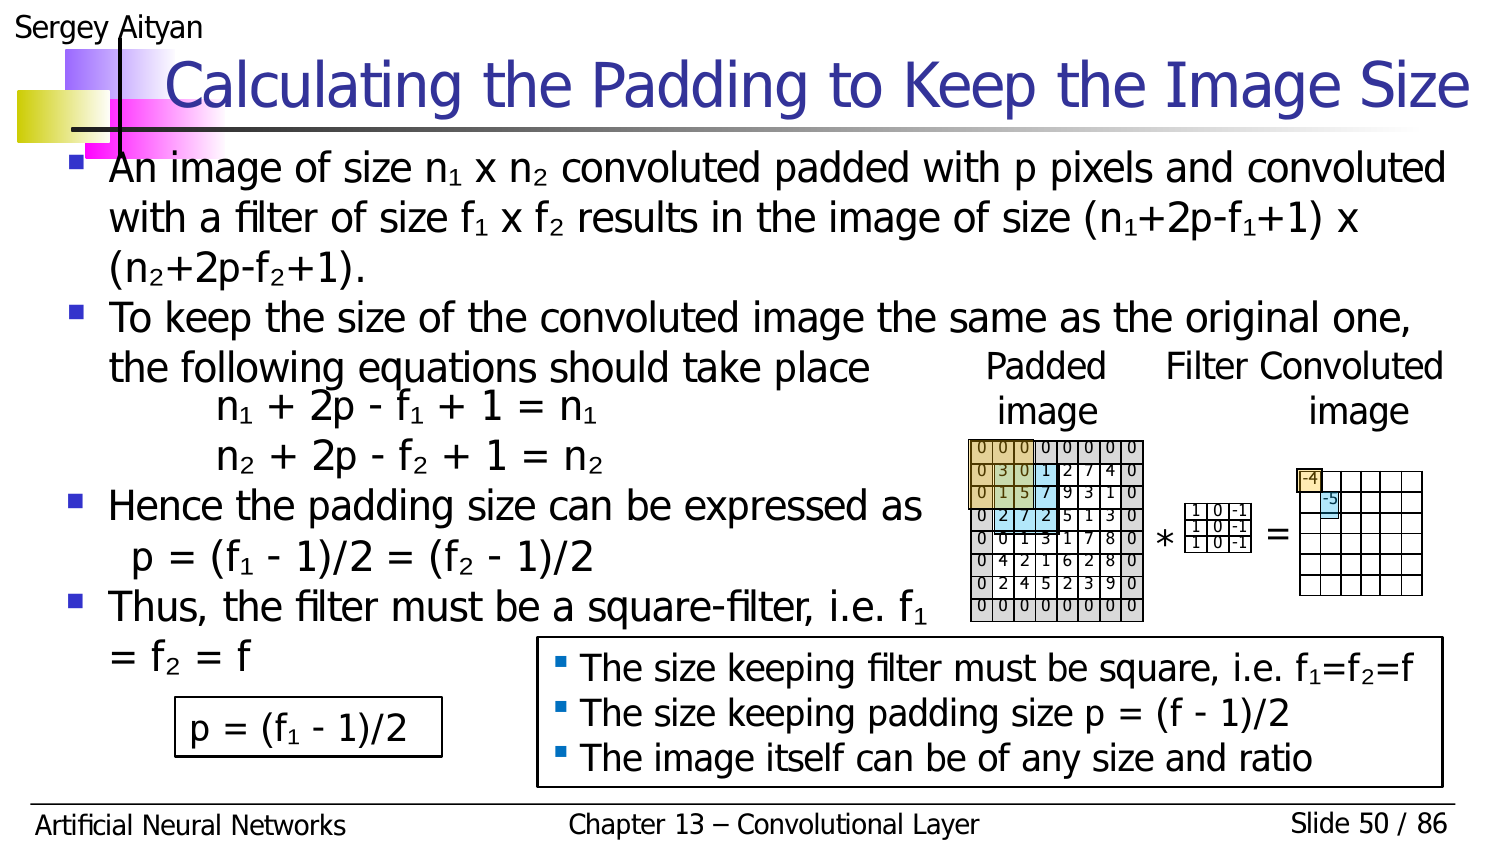

# Calculating the Padding to Keep the Image Size
An image of size n₁ x n₂ convoluted padded with p pixels and convoluted with a filter of size f₁ x f₂ results in the image of size (n₁+2p-f₁+1) x (n₂+2p-f₂+1).
To keep the size of the convoluted image the same as the original one, the following equations should take place
Padded     Filter Convoluted
 image                  image
	n₁ + 2p - f₁ + 1 = n₁
	n₂ + 2p - f₂ + 1 = n₂
Hence the padding size can be expressed as
     p = (f₁ - 1)/2 = (f₂ - 1)/2
Thus, the filter must be a square-filter, i.e. f₁ = f₂ = f

| 0 | 0 | 0 | 0 | 0 | 0 | 0 | 0 |
| --- | --- | --- | --- | --- | --- | --- | --- |
| 0 | 3 | 0 | 1 | 2 | 7 | 4 | 0 |
| 0 | 1 | 5 | 7 | 9 | 3 | 1 | 0 |
| 0 | 2 | 7 | 2 | 5 | 1 | 3 | 0 |
| 0 | 0 | 1 | 3 | 1 | 7 | 8 | 0 |
| 0 | 4 | 2 | 1 | 6 | 2 | 8 | 0 |
| 0 | 2 | 4 | 5 | 2 | 3 | 9 | 0 |
| 0 | 0 | 0 | 0 | 0 | 0 | 0 | 0 |

| -4 |  |  |  |  |  |
| --- | --- | --- | --- | --- | --- |
|  | -5 |  |  |  |  |
|  |  |  |  |  |  |
|  |  |  |  |  |  |
|  |  |  |  |  |  |
|  |  |  |  |  |  |

=
| 1 | 0 | -1 |
| --- | --- | --- |
| 1 | 0 | -1 |
| 1 | 0 | -1 |
*
The size keeping filter must be square, i.e. f₁=f₂=f
The size keeping padding size p = (f - 1)/2
The image itself can be of any size and ratio
p = (f₁ - 1)/2